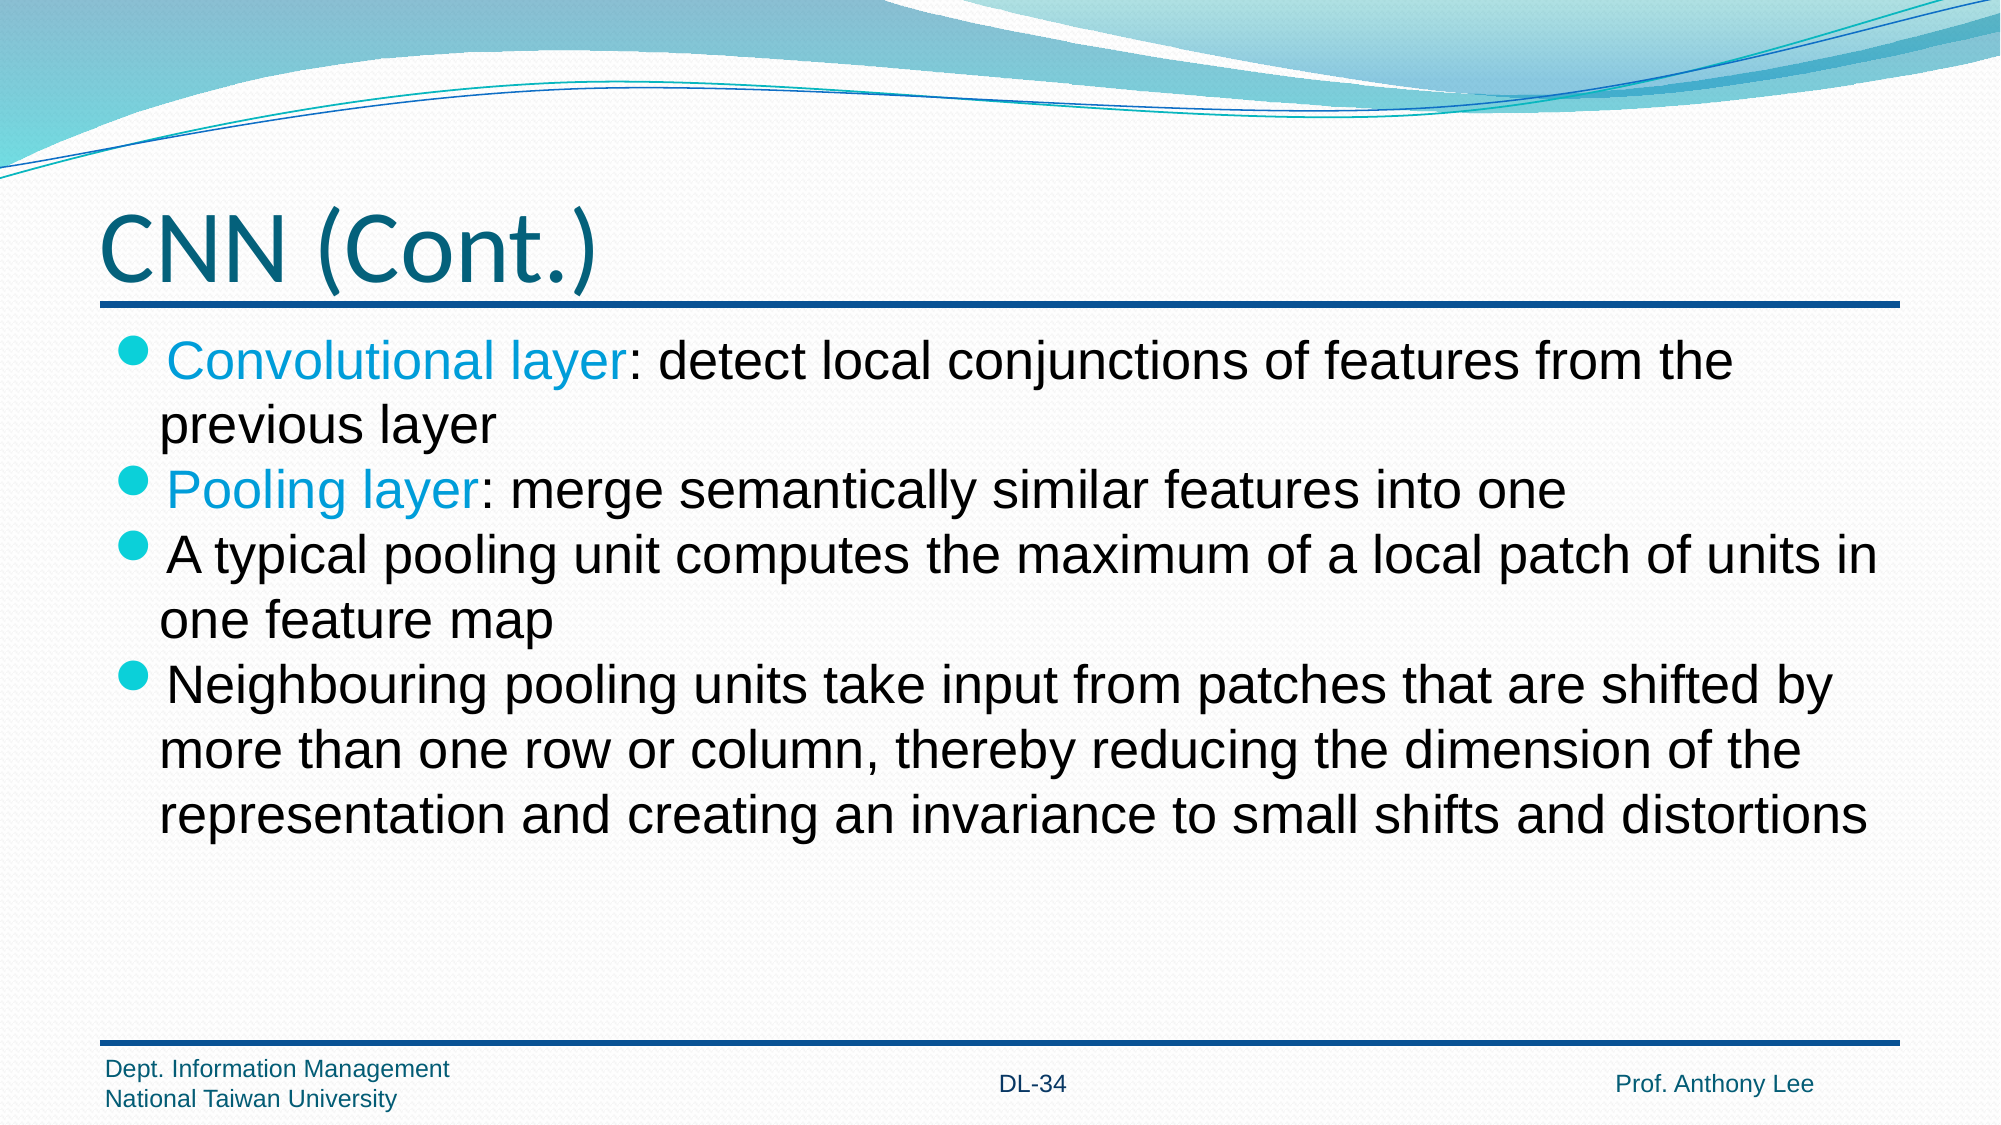

# CNN (Cont.)
Convolutional layer: detect local conjunctions of features from the previous layer
Pooling layer: merge semantically similar features into one
A typical pooling unit computes the maximum of a local patch of units in one feature map
Neighbouring pooling units take input from patches that are shifted by more than one row or column, thereby reducing the dimension of the representation and creating an invariance to small shifts and distortions